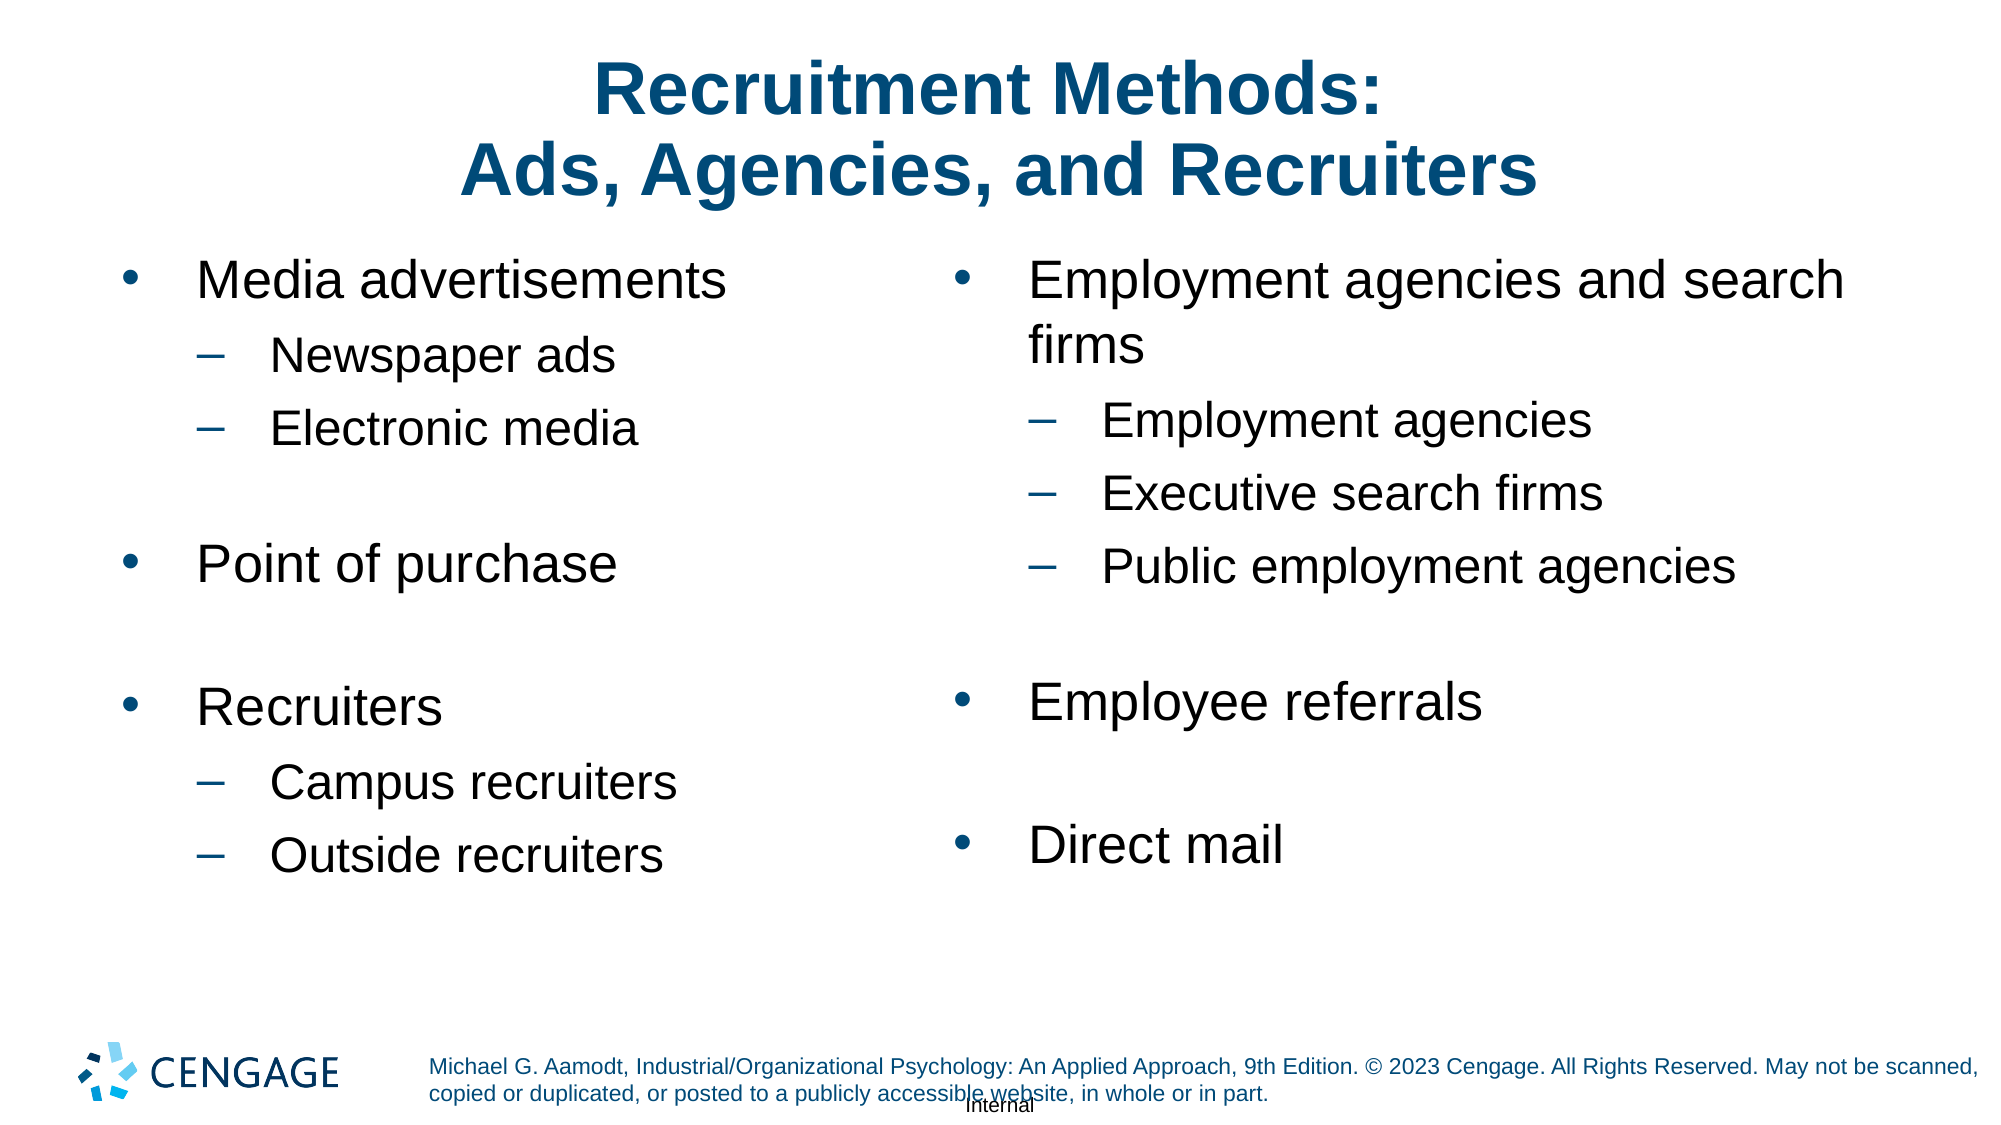

# Recruitment Methods: Ads, Agencies, and Recruiters
Media advertisements
Newspaper ads
Electronic media
Point of purchase
Recruiters
Campus recruiters
Outside recruiters
Employment agencies and search firms
Employment agencies
Executive search firms
Public employment agencies
Employee referrals
Direct mail